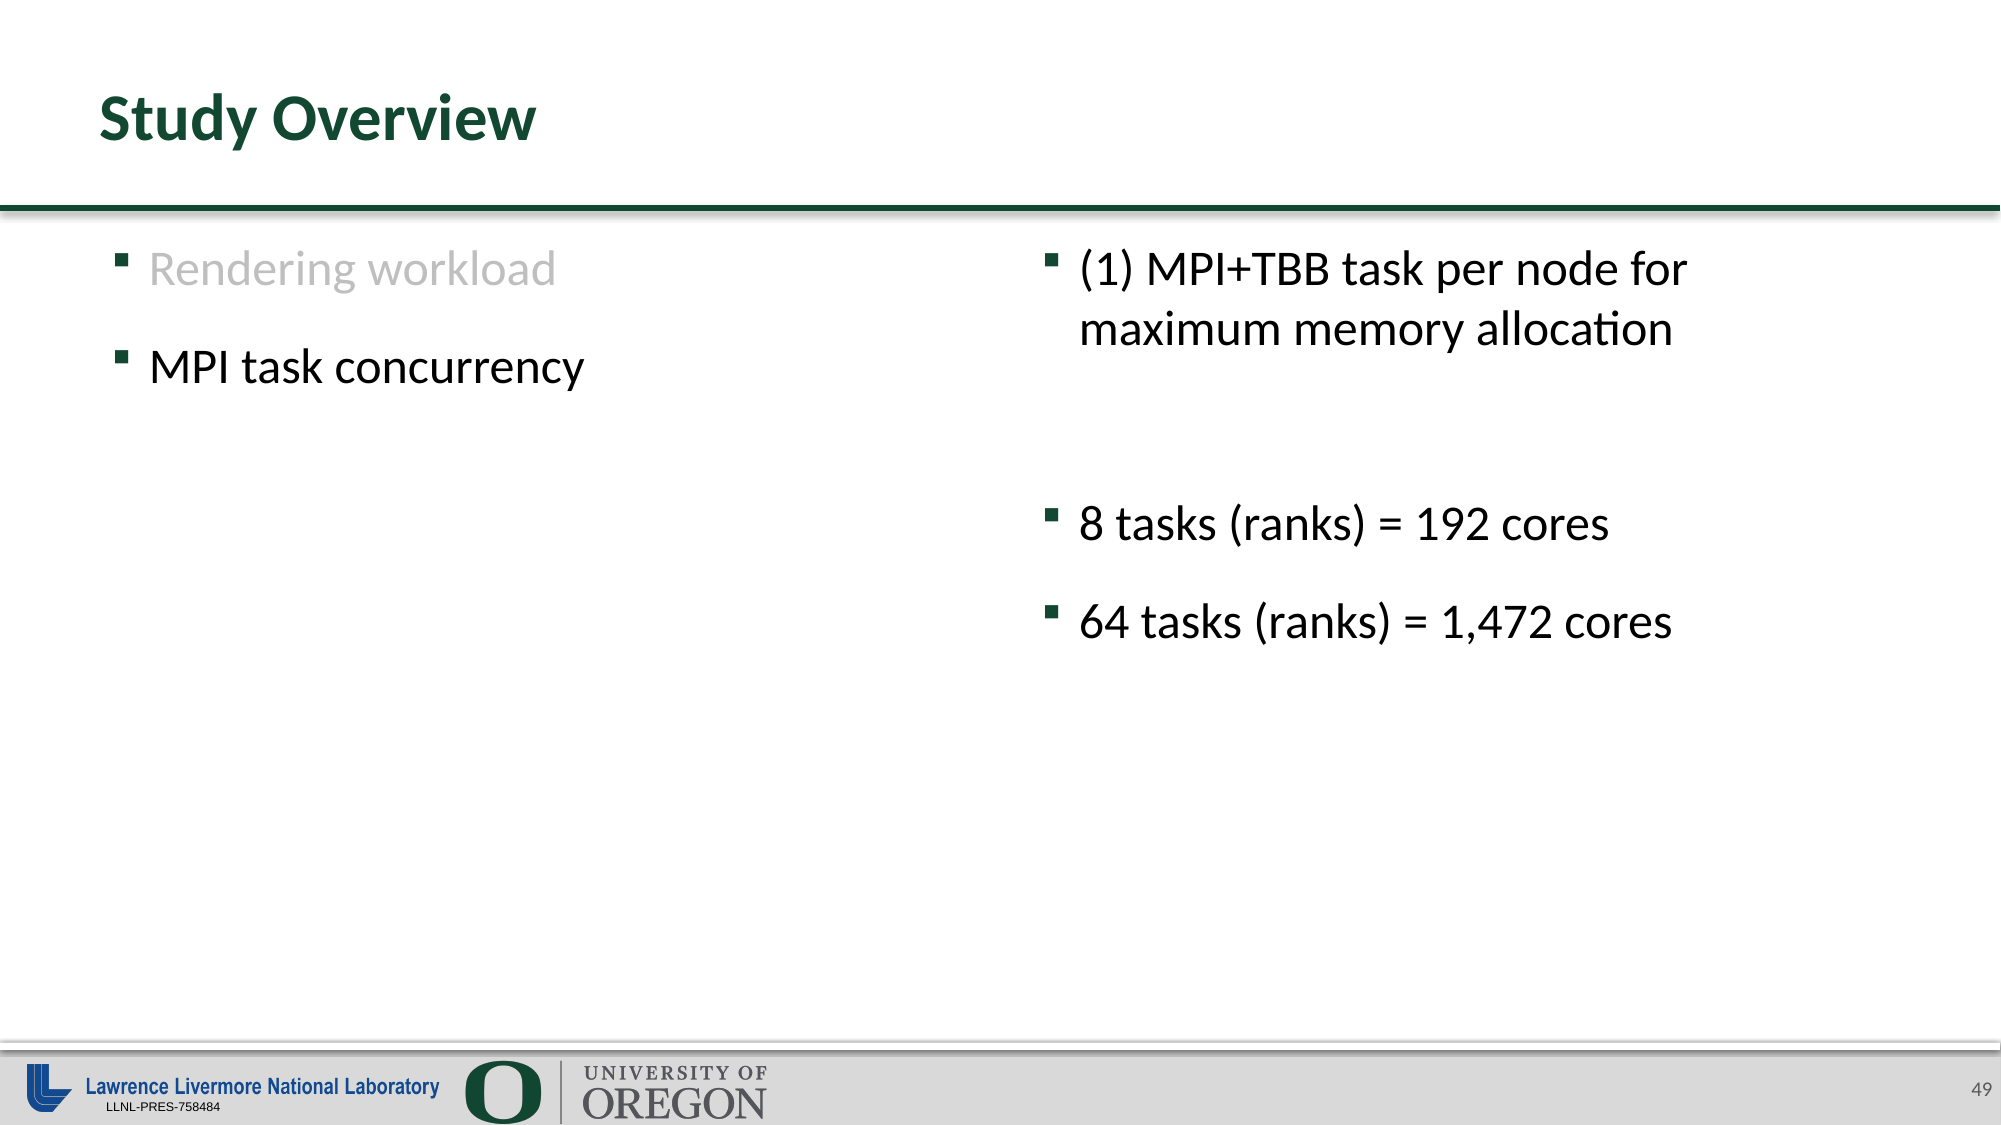

# Study Overview
Rendering workload
MPI task concurrency
(1) MPI+TBB task per node for maximum memory allocation

8 tasks (ranks) = 192 cores
64 tasks (ranks) = 1,472 cores